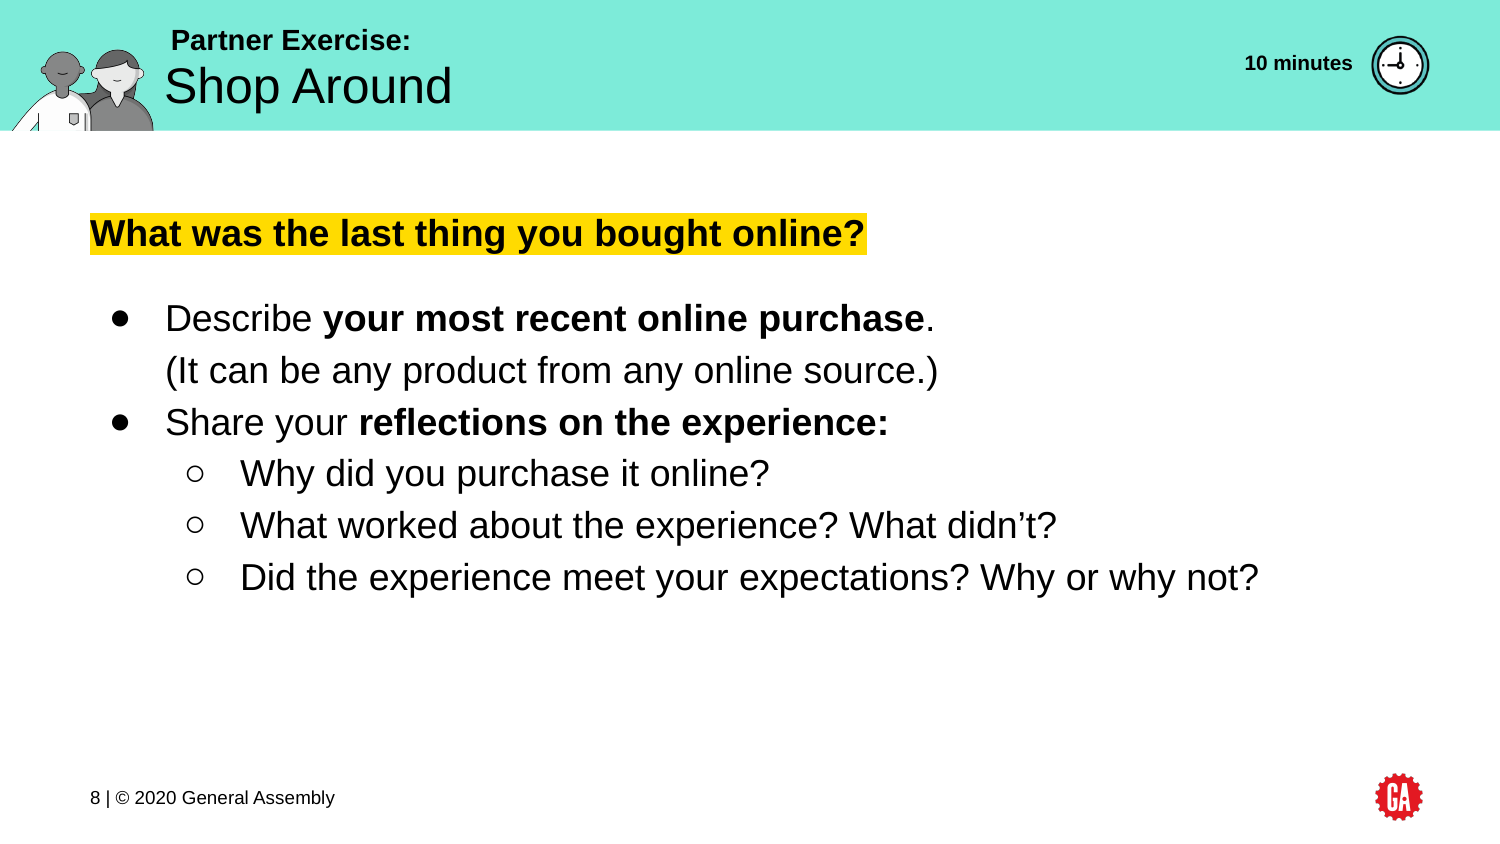

10 minutes
# Shop Around
What was the last thing you bought online?
Describe your most recent online purchase.
(It can be any product from any online source.)
Share your reflections on the experience:
Why did you purchase it online?
What worked about the experience? What didn’t?
Did the experience meet your expectations? Why or why not?
8 | © 2020 General Assembly